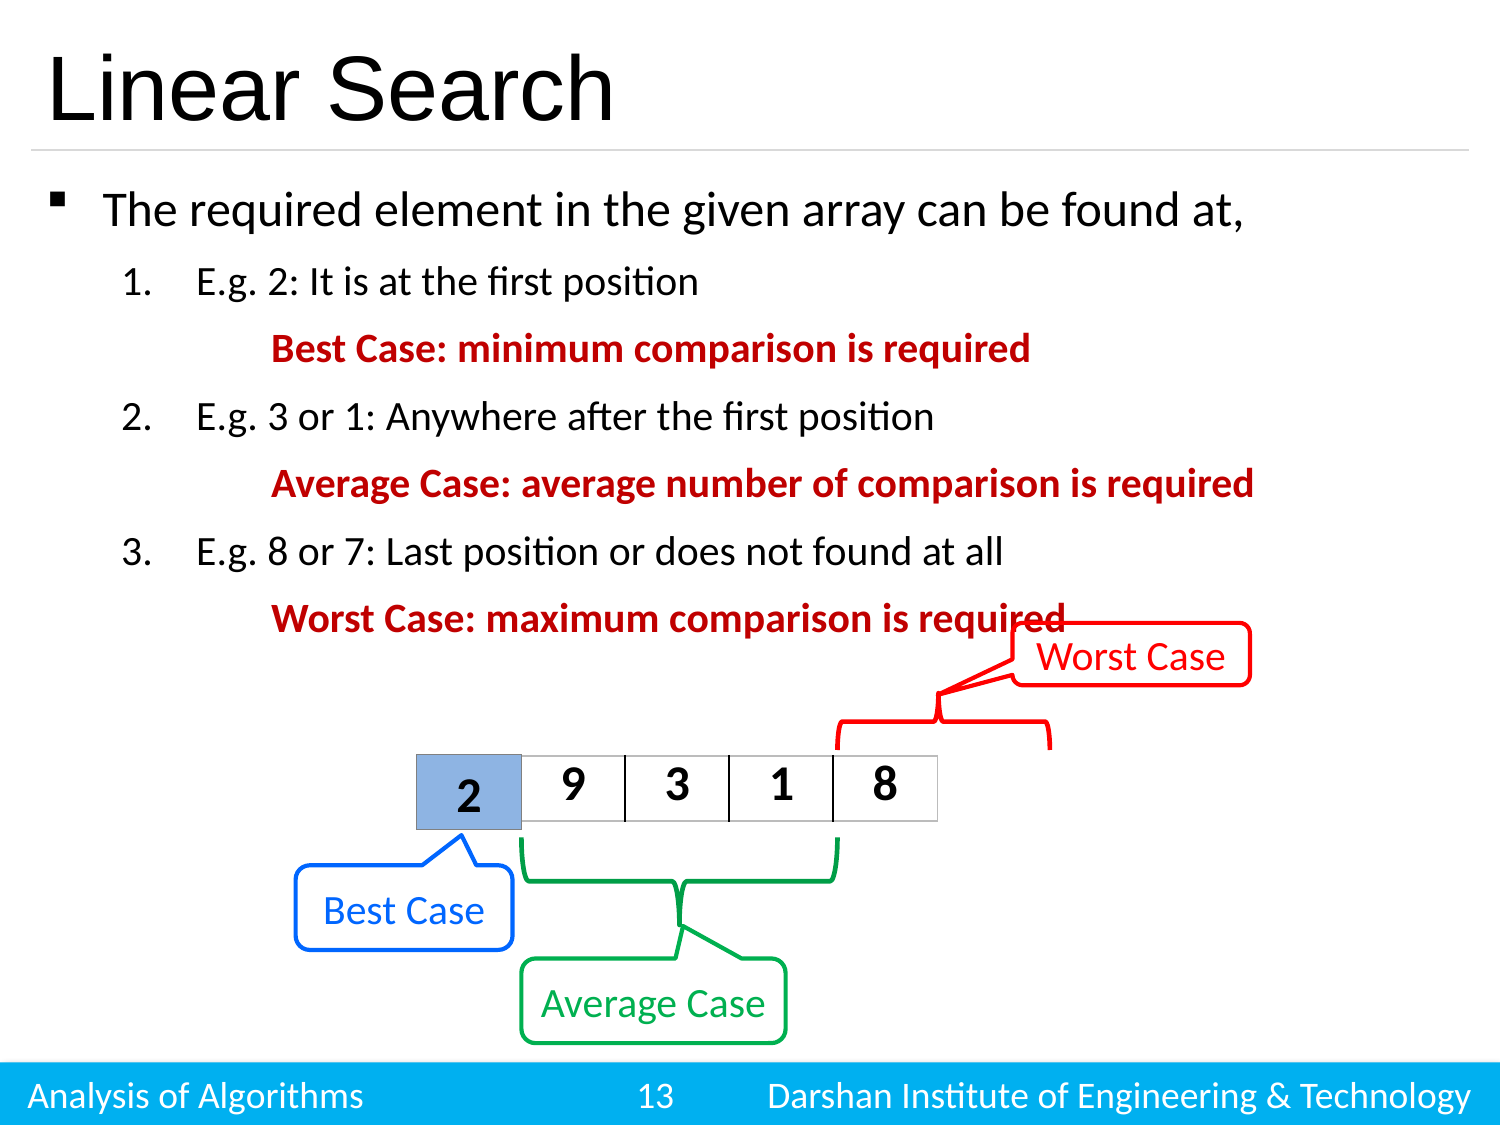

# Linear Search
The required element in the given array can be found at,
E.g. 2: It is at the first position
	Best Case: minimum comparison is required
E.g. 3 or 1: Anywhere after the first position
	Average Case: average number of comparison is required
E.g. 8 or 7: Last position or does not found at all
	Worst Case: maximum comparison is required

Worst Case

2
| 2 | 9 | 3 | 1 | 8 |
| --- | --- | --- | --- | --- |
Best Case
Average Case